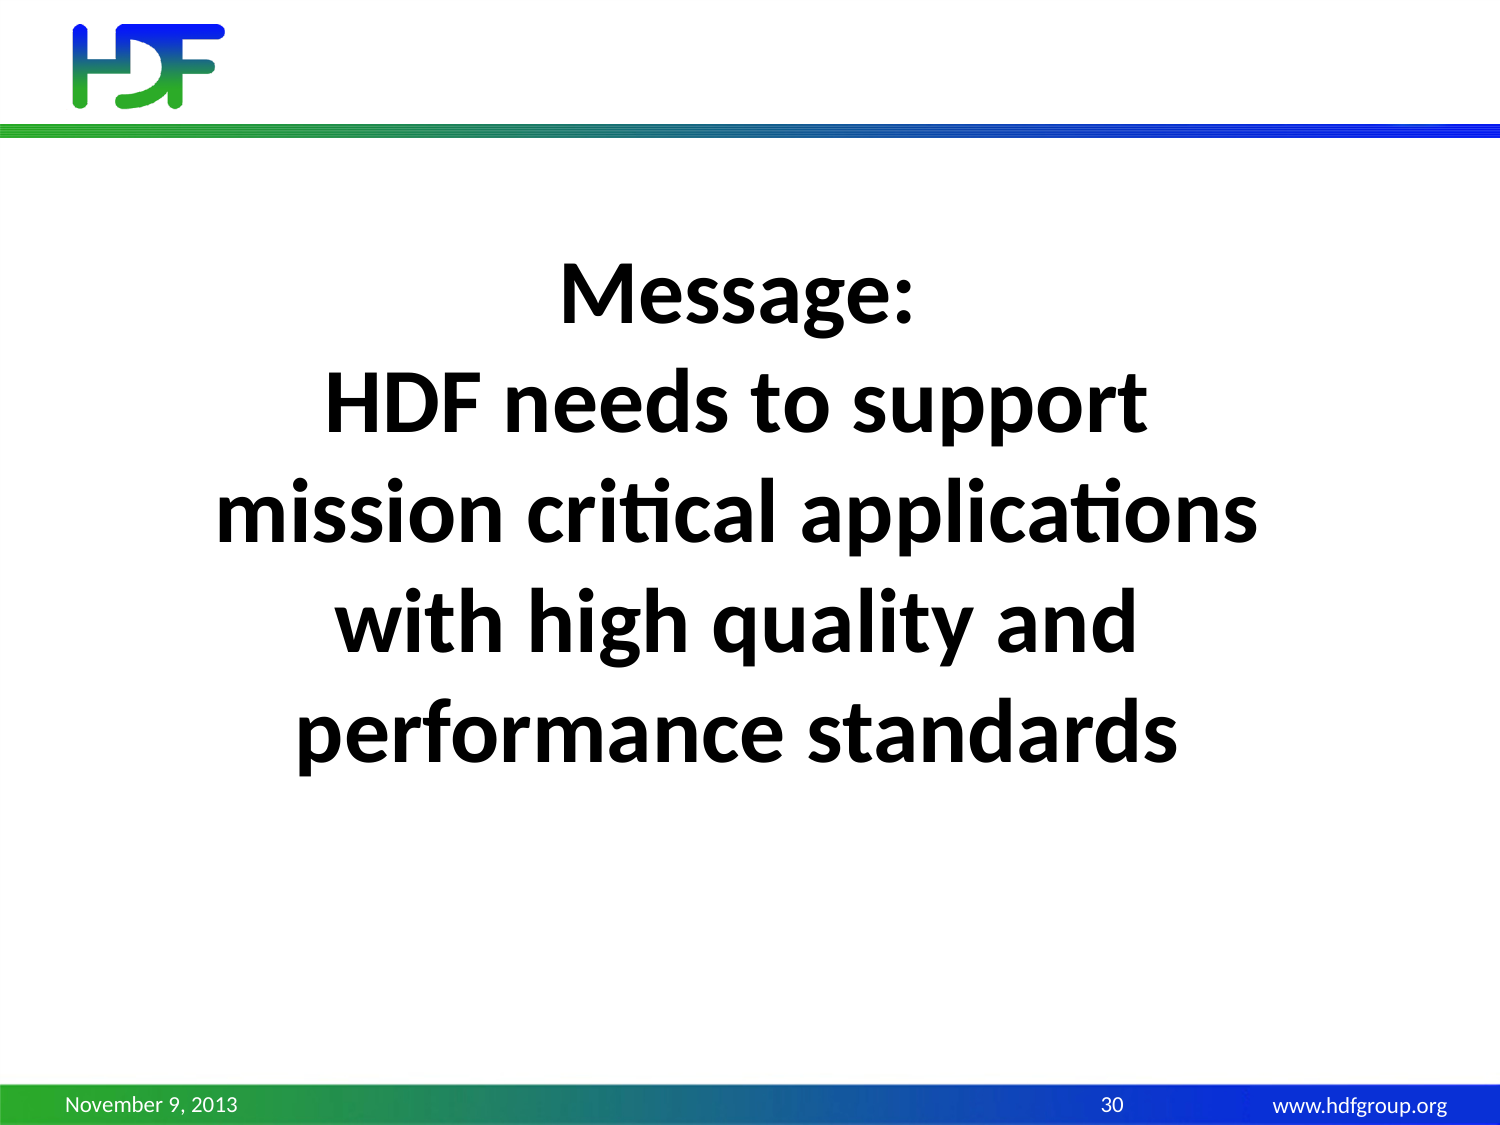

# Message: HDF needs to support mission critical applications with high quality and performance standards
November 9, 2013
30